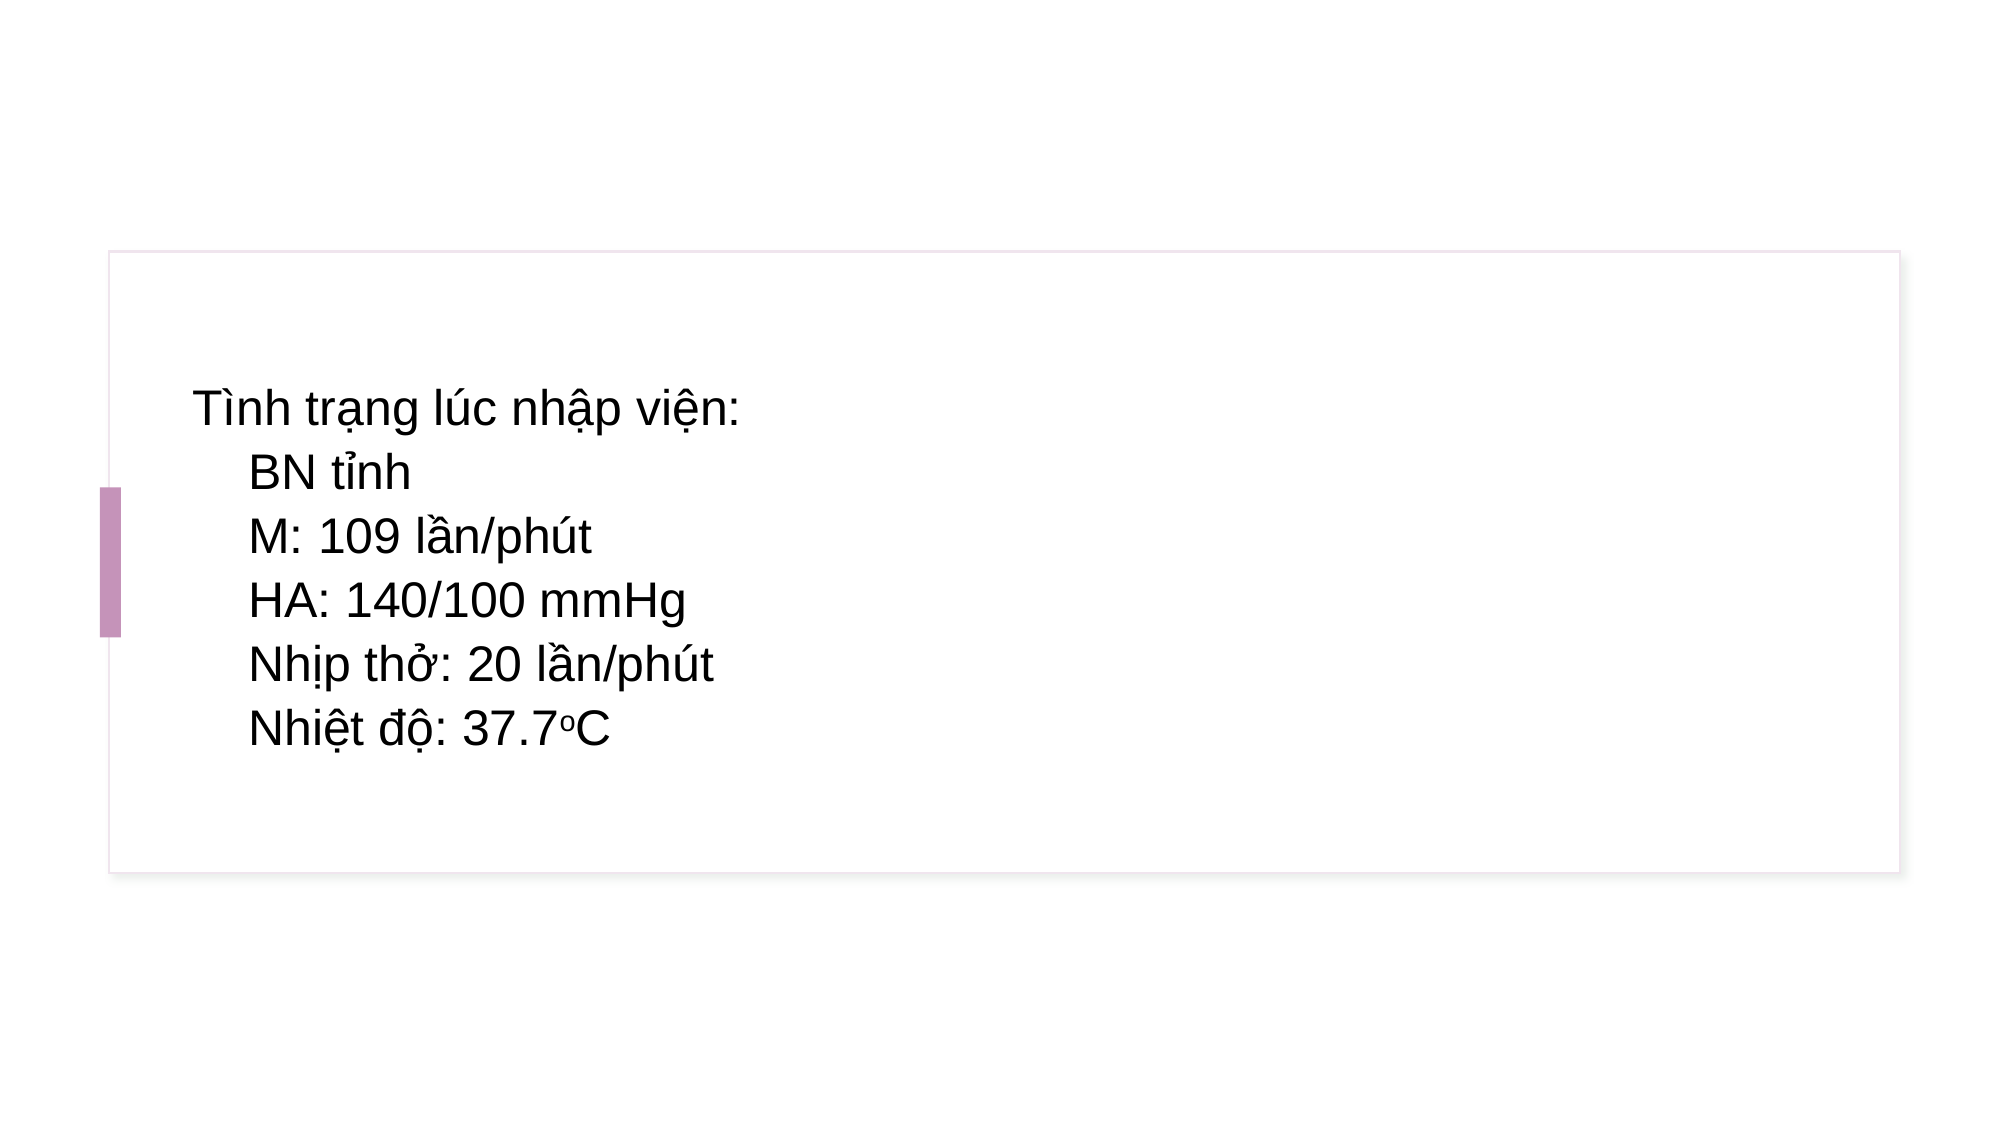

# Tình trạng lúc nhập viện: BN tỉnh M: 109 lần/phút HA: 140/100 mmHg Nhịp thở: 20 lần/phút Nhiệt độ: 37.7oC